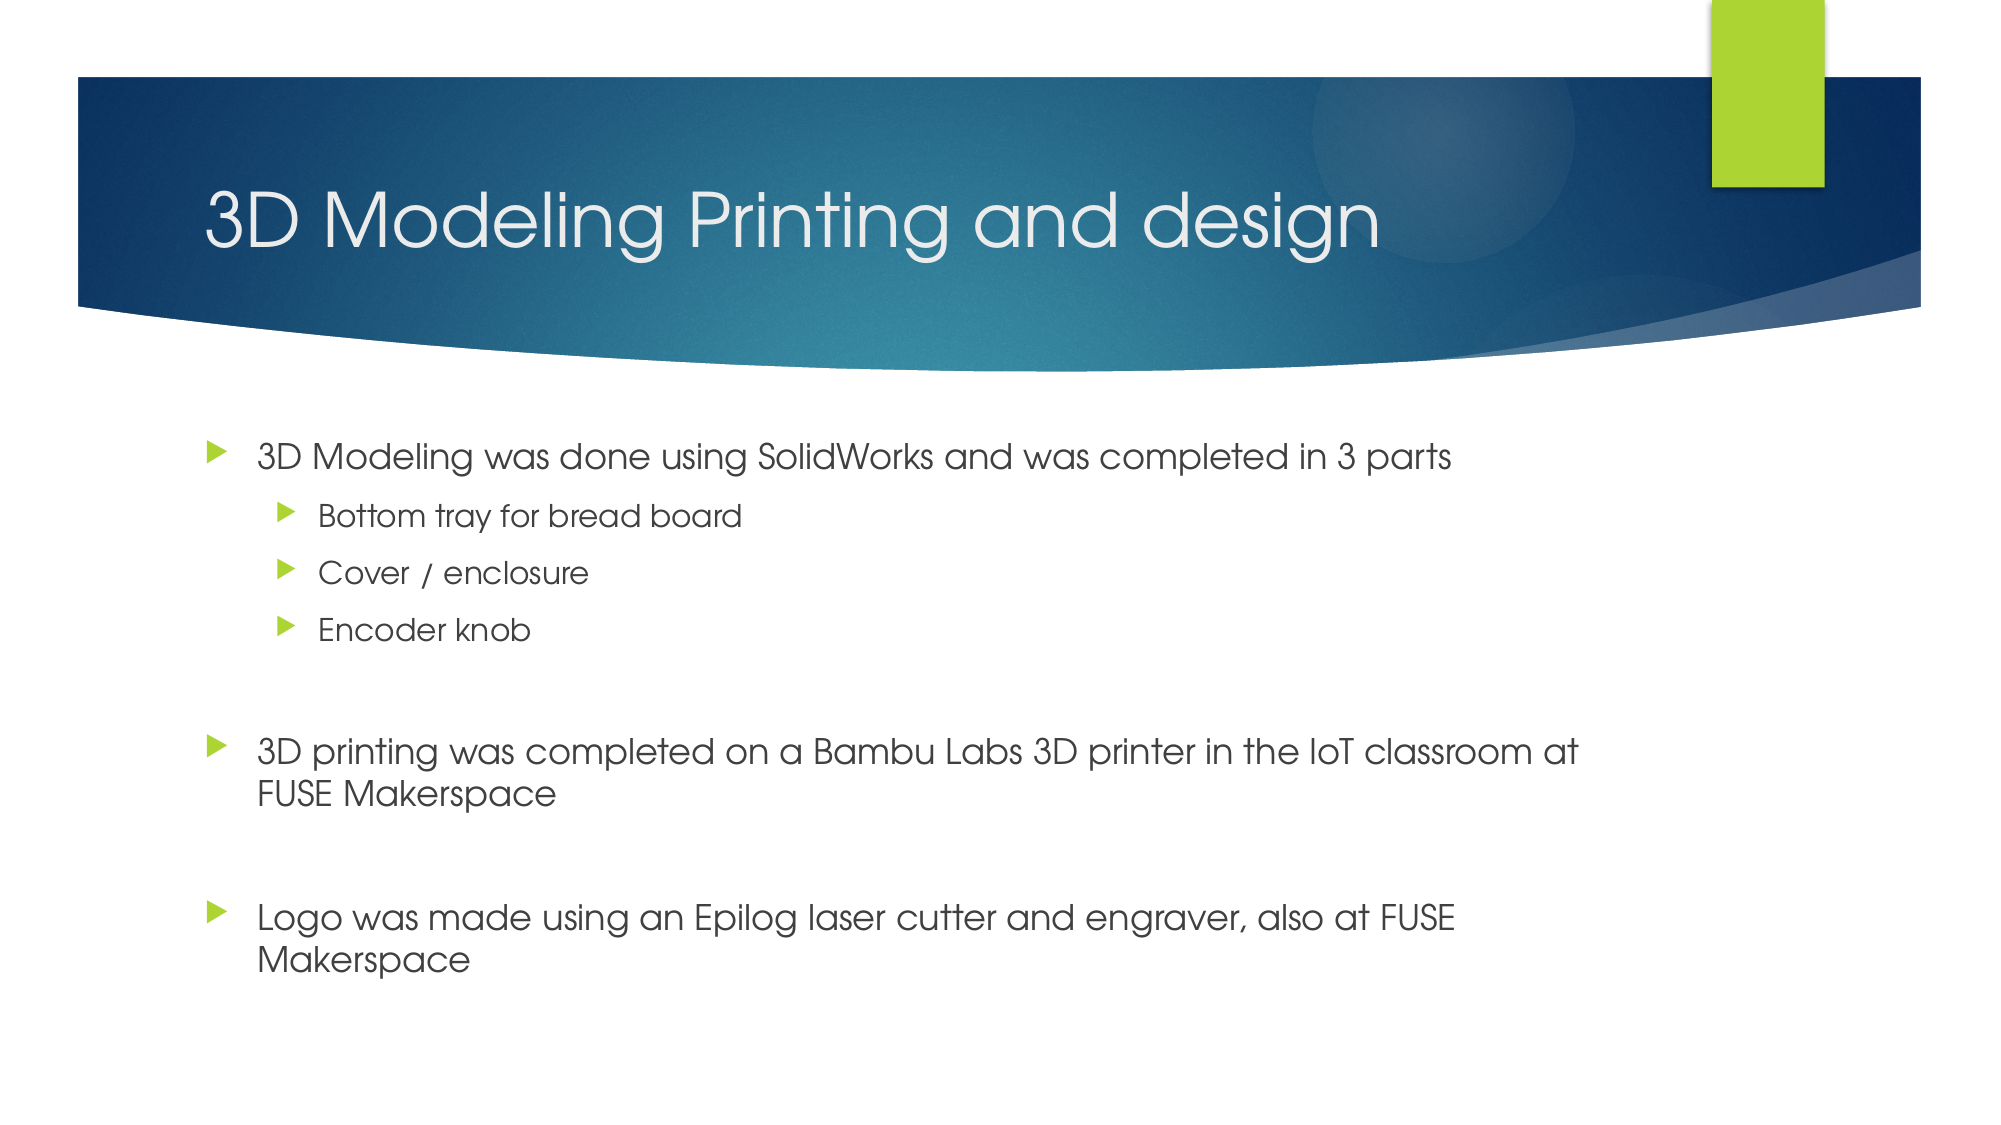

# 3D Modeling Printing and design
3D Modeling was done using SolidWorks and was completed in 3 parts
Bottom tray for bread board
Cover / enclosure
Encoder knob

3D printing was completed on a Bambu Labs 3D printer in the IoT classroom at FUSE Makerspace

Logo was made using an Epilog laser cutter and engraver, also at FUSE Makerspace